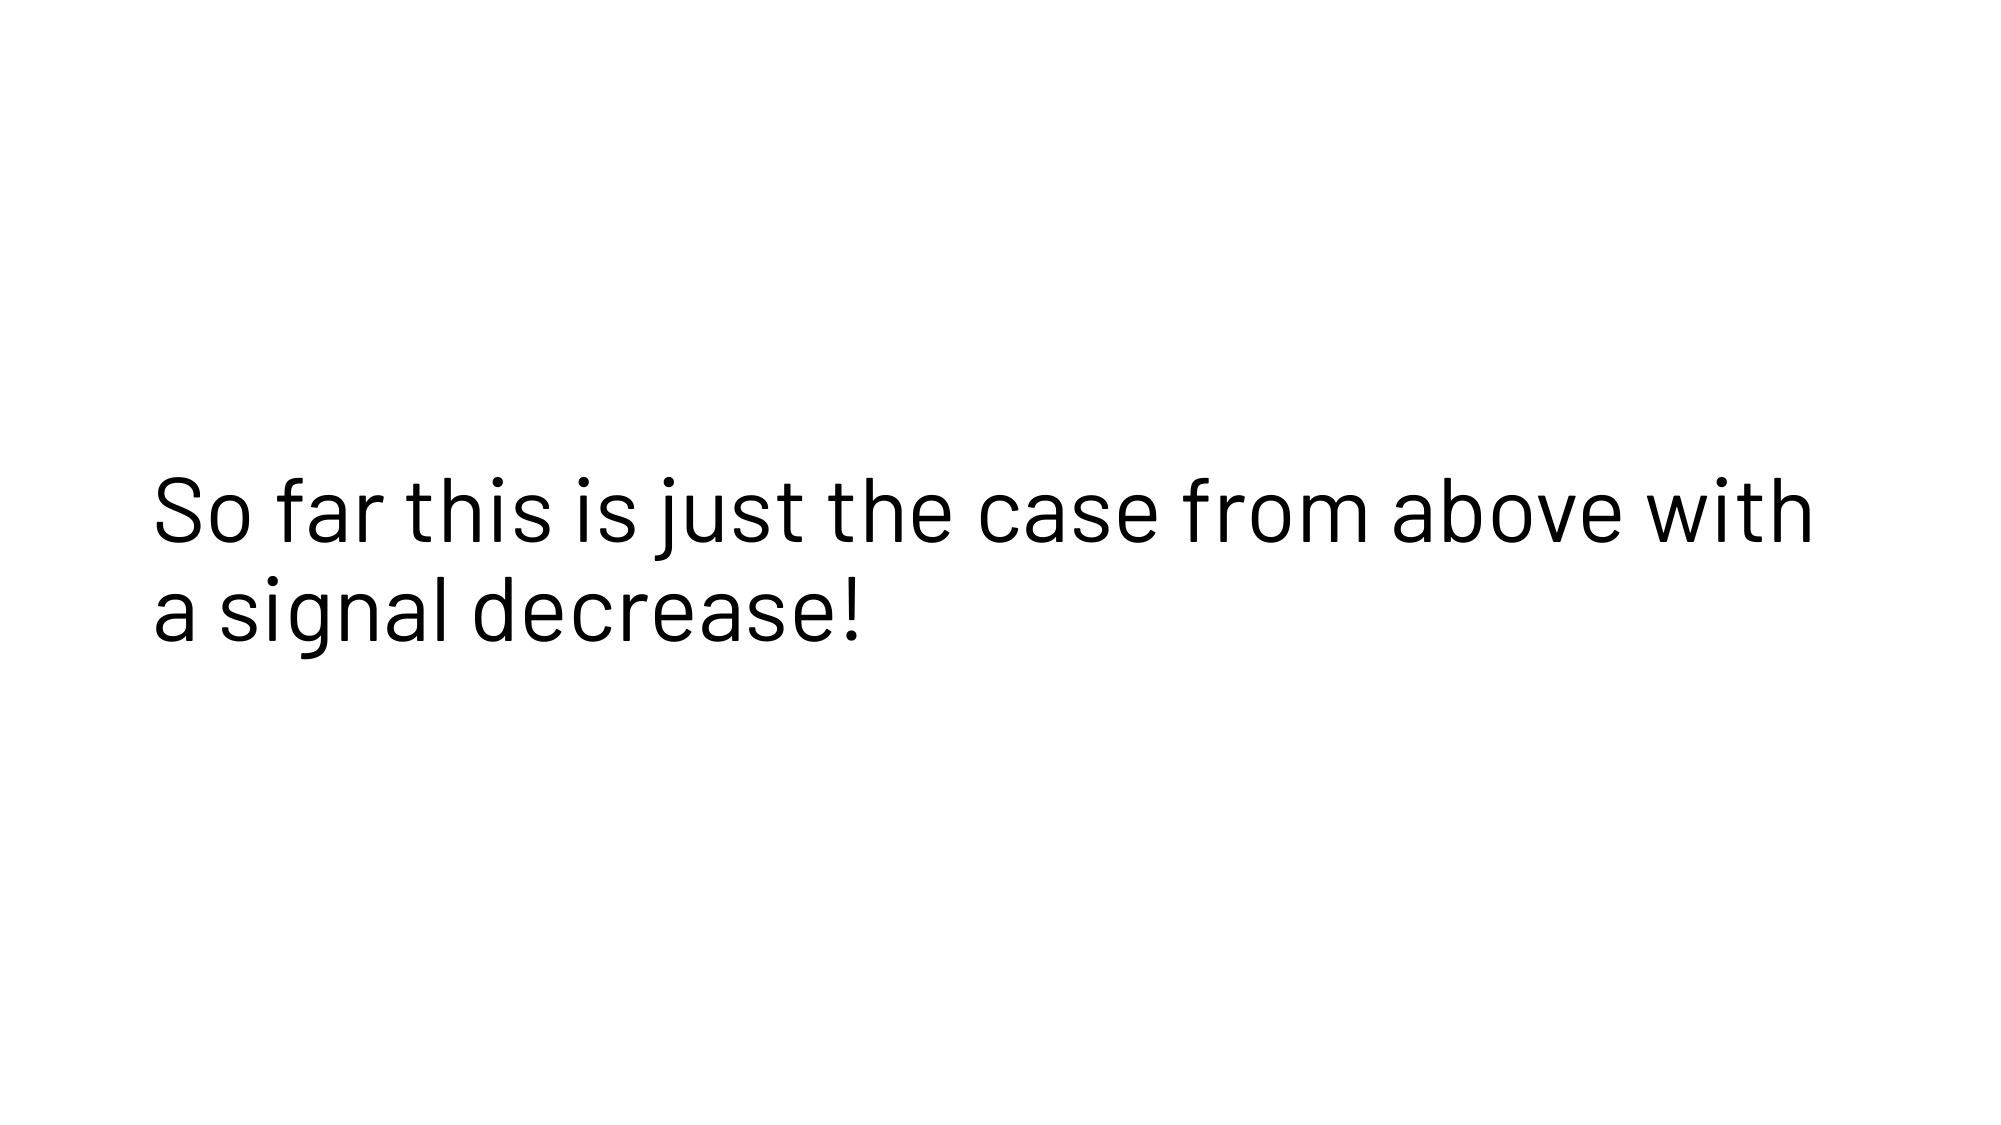

# So far this is just the case from above with a signal decrease!